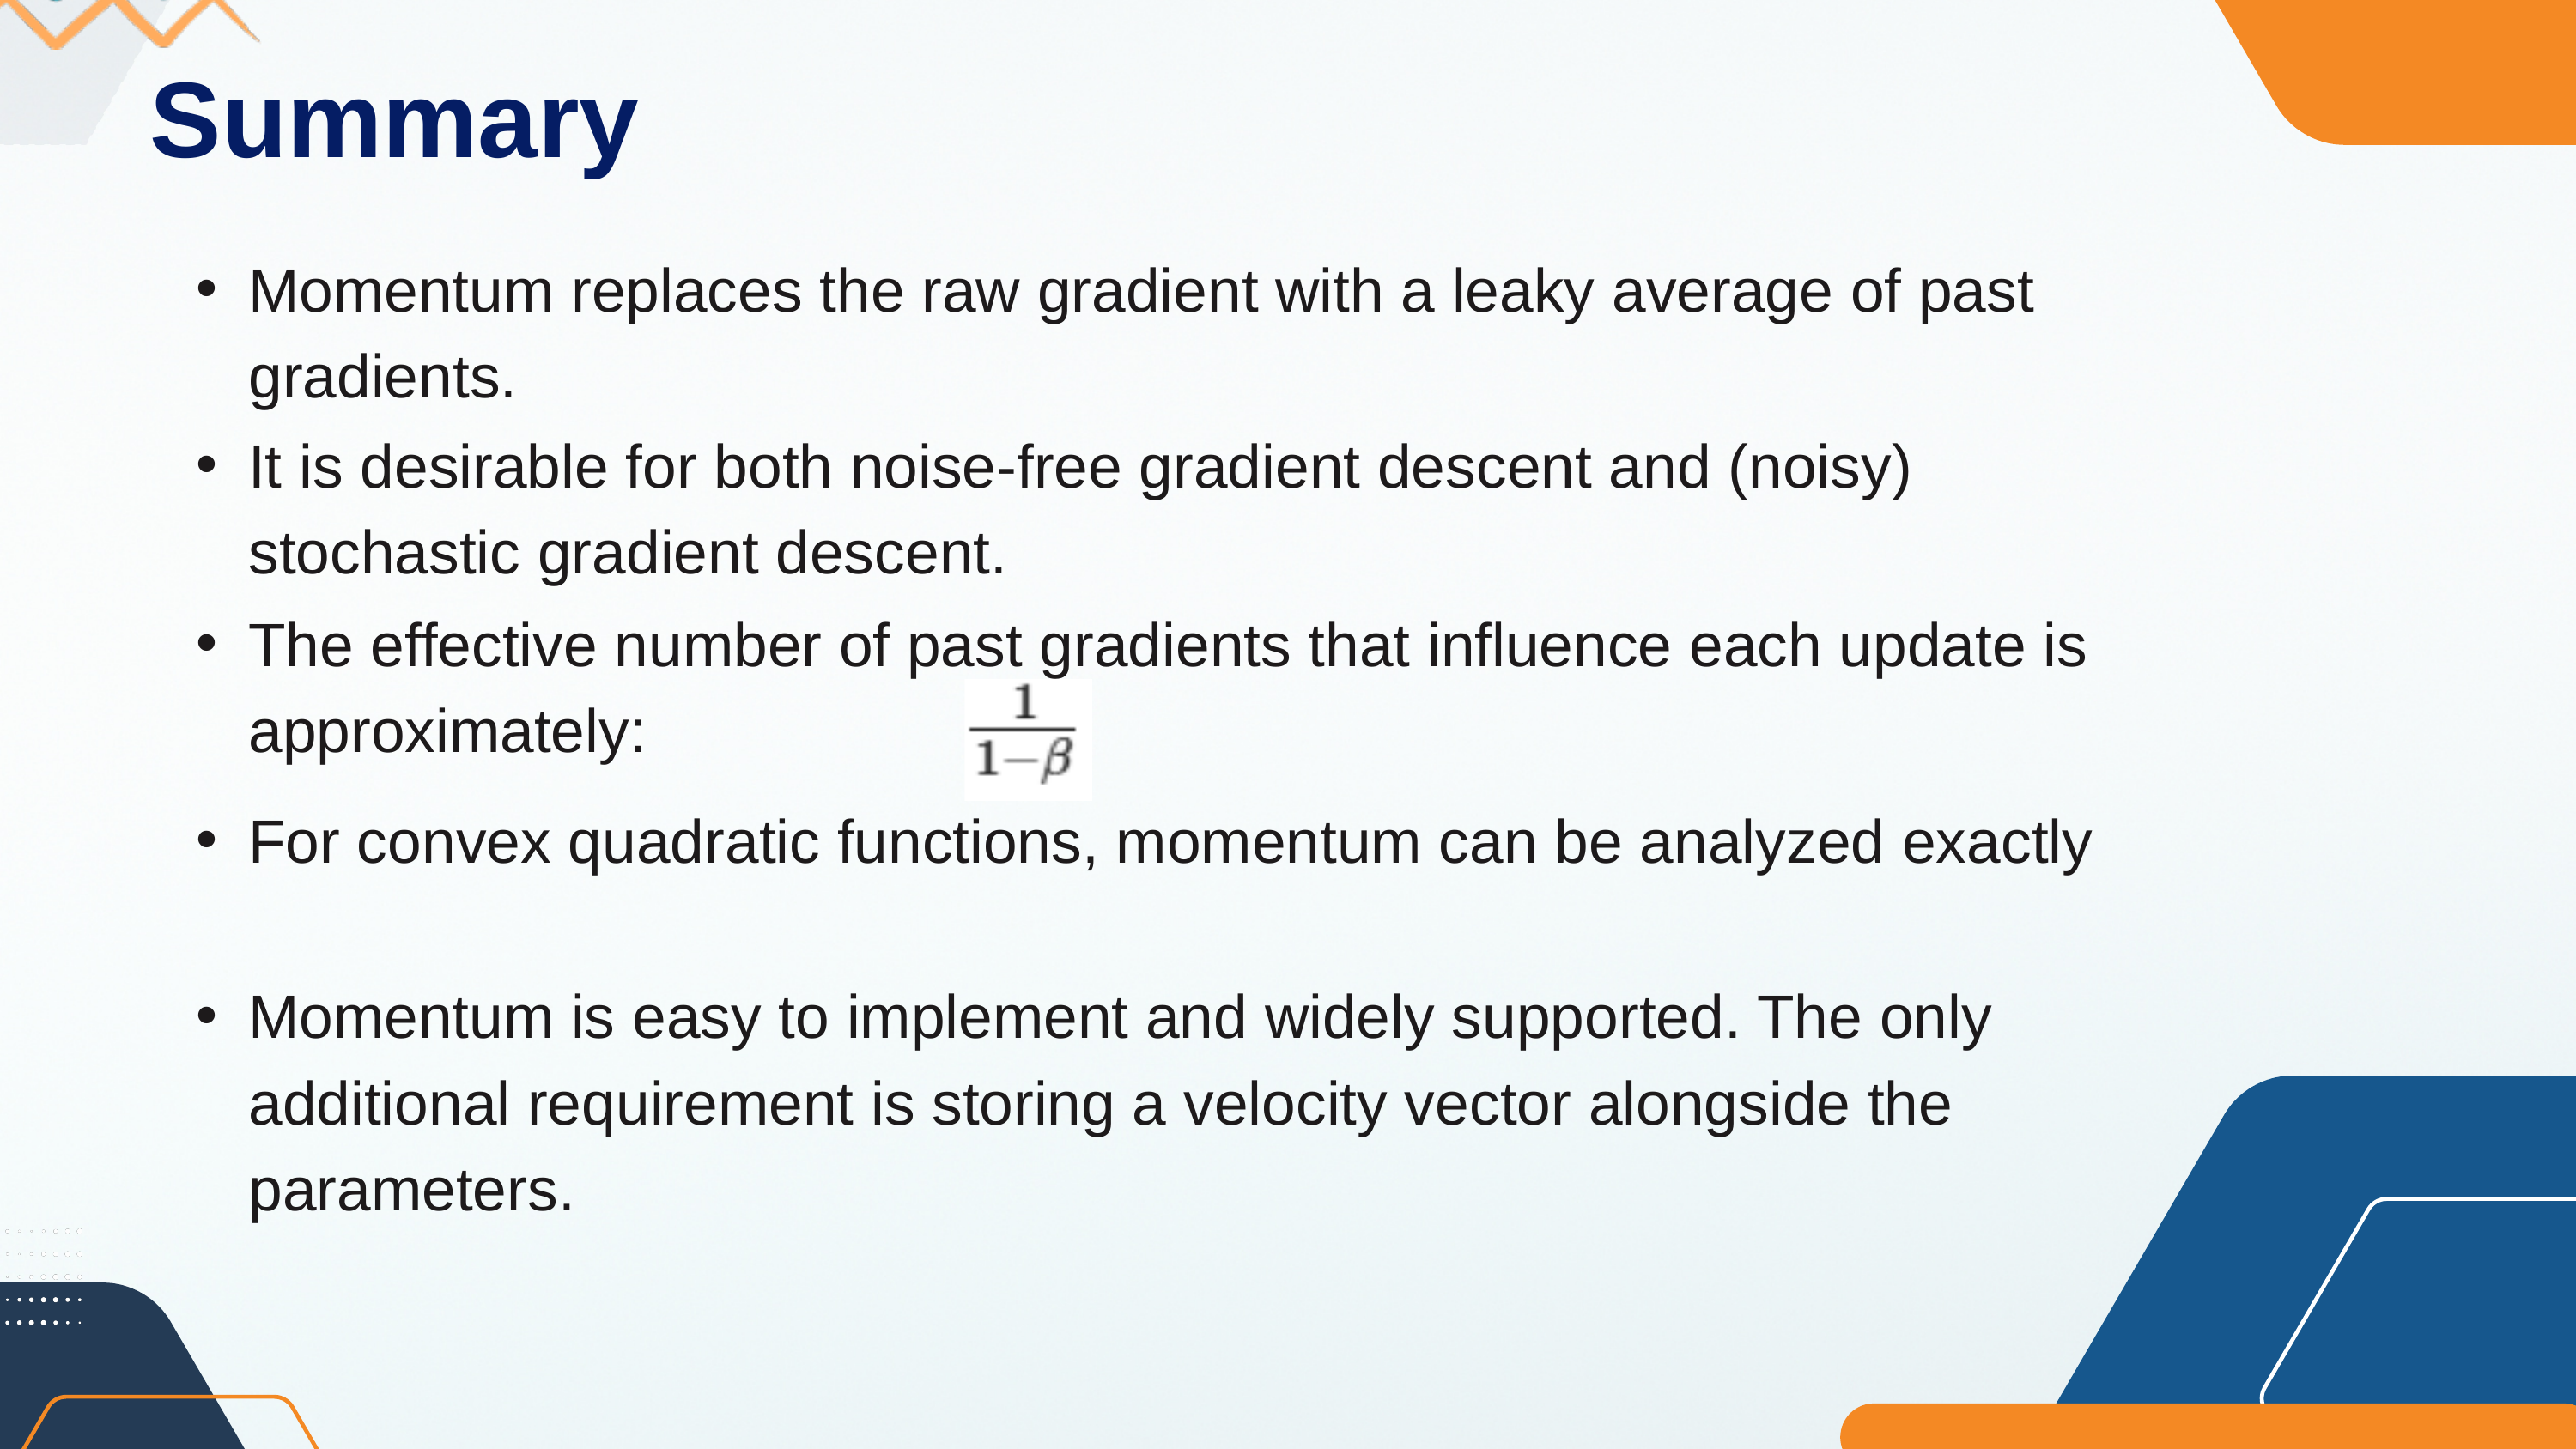

Summary
Momentum replaces the raw gradient with a leaky average of past gradients.
It is desirable for both noise-free gradient descent and (noisy) stochastic gradient descent.
The effective number of past gradients that influence each update is approximately:

For convex quadratic functions, momentum can be analyzed exactly
Momentum is easy to implement and widely supported. The only additional requirement is storing a velocity vector alongside the parameters.